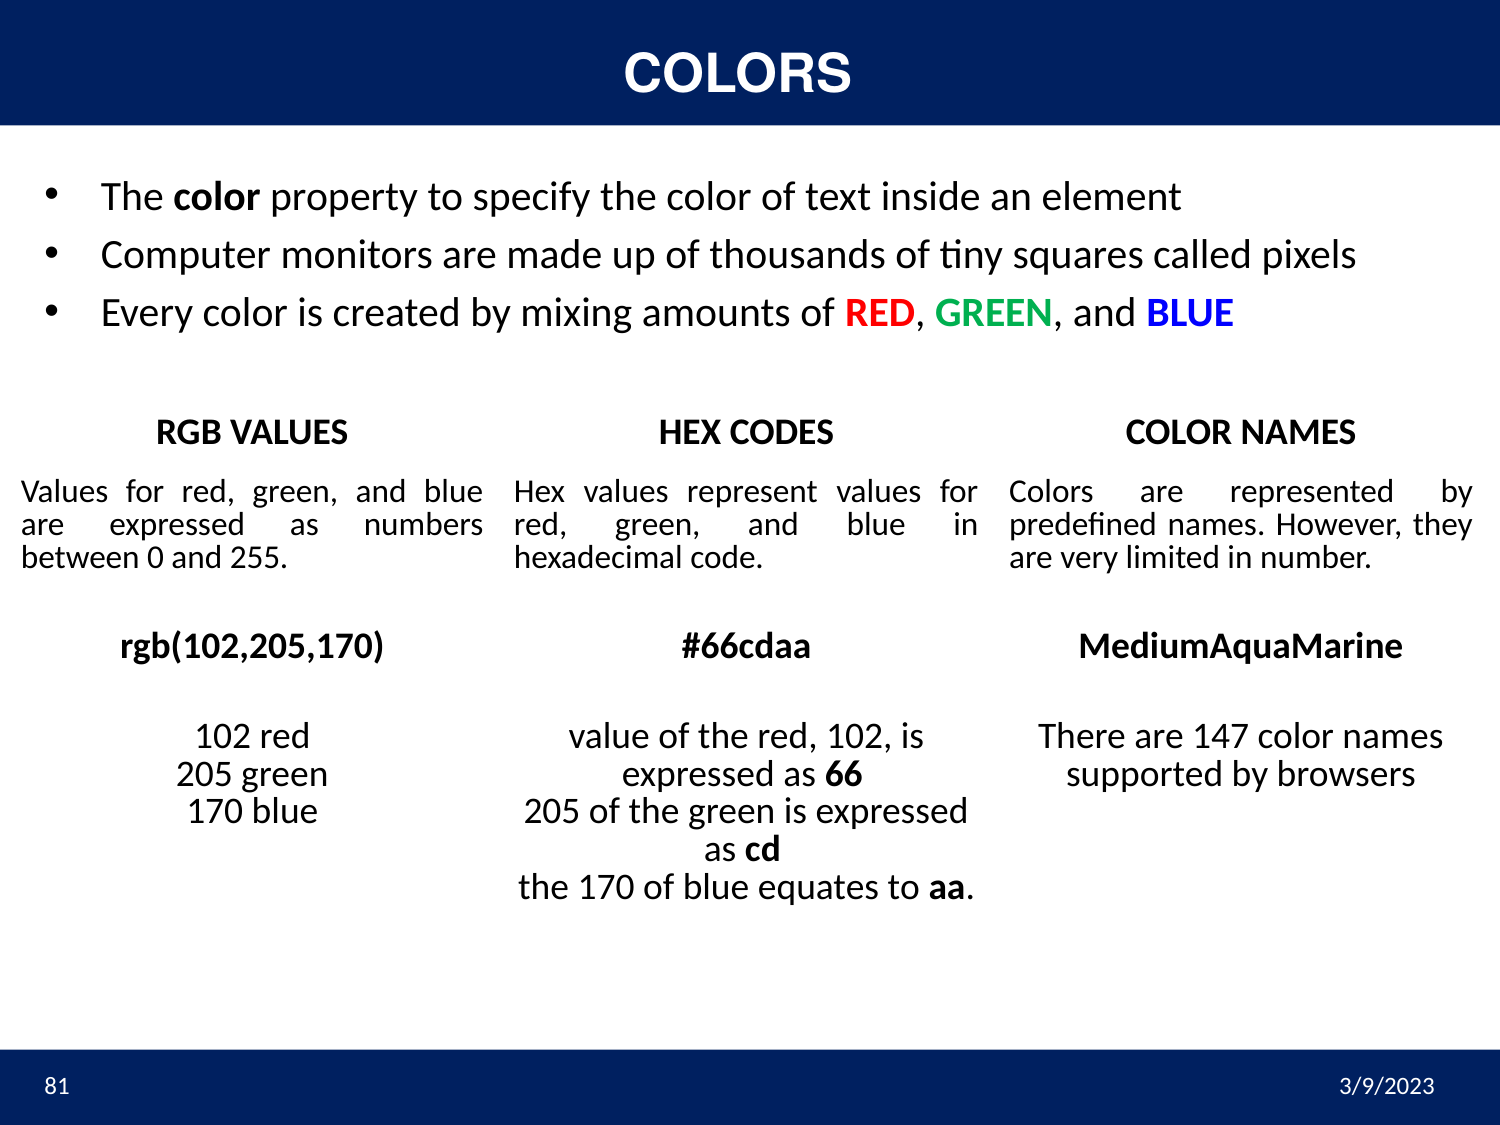

# COLORS
The color property to specify the color of text inside an element
Computer monitors are made up of thousands of tiny squares called pixels
Every color is created by mixing amounts of RED, GREEN, and BLUE

| RGB VALUES | HEX CODES | COLOR NAMES |
| --- | --- | --- |
| Values for red, green, and blue are expressed as numbers between 0 and 255. | Hex values represent values for red, green, and blue in hexadecimal code. | Colors are represented by predefined names. However, they are very limited in number. |
| rgb(102,205,170) | #66cdaa | MediumAquaMarine |
| 102 red 205 green 170 blue | value of the red, 102, is expressed as 66 205 of the green is expressed as cd the 170 of blue equates to aa. | There are 147 color names supported by browsers |
81
3/9/2023